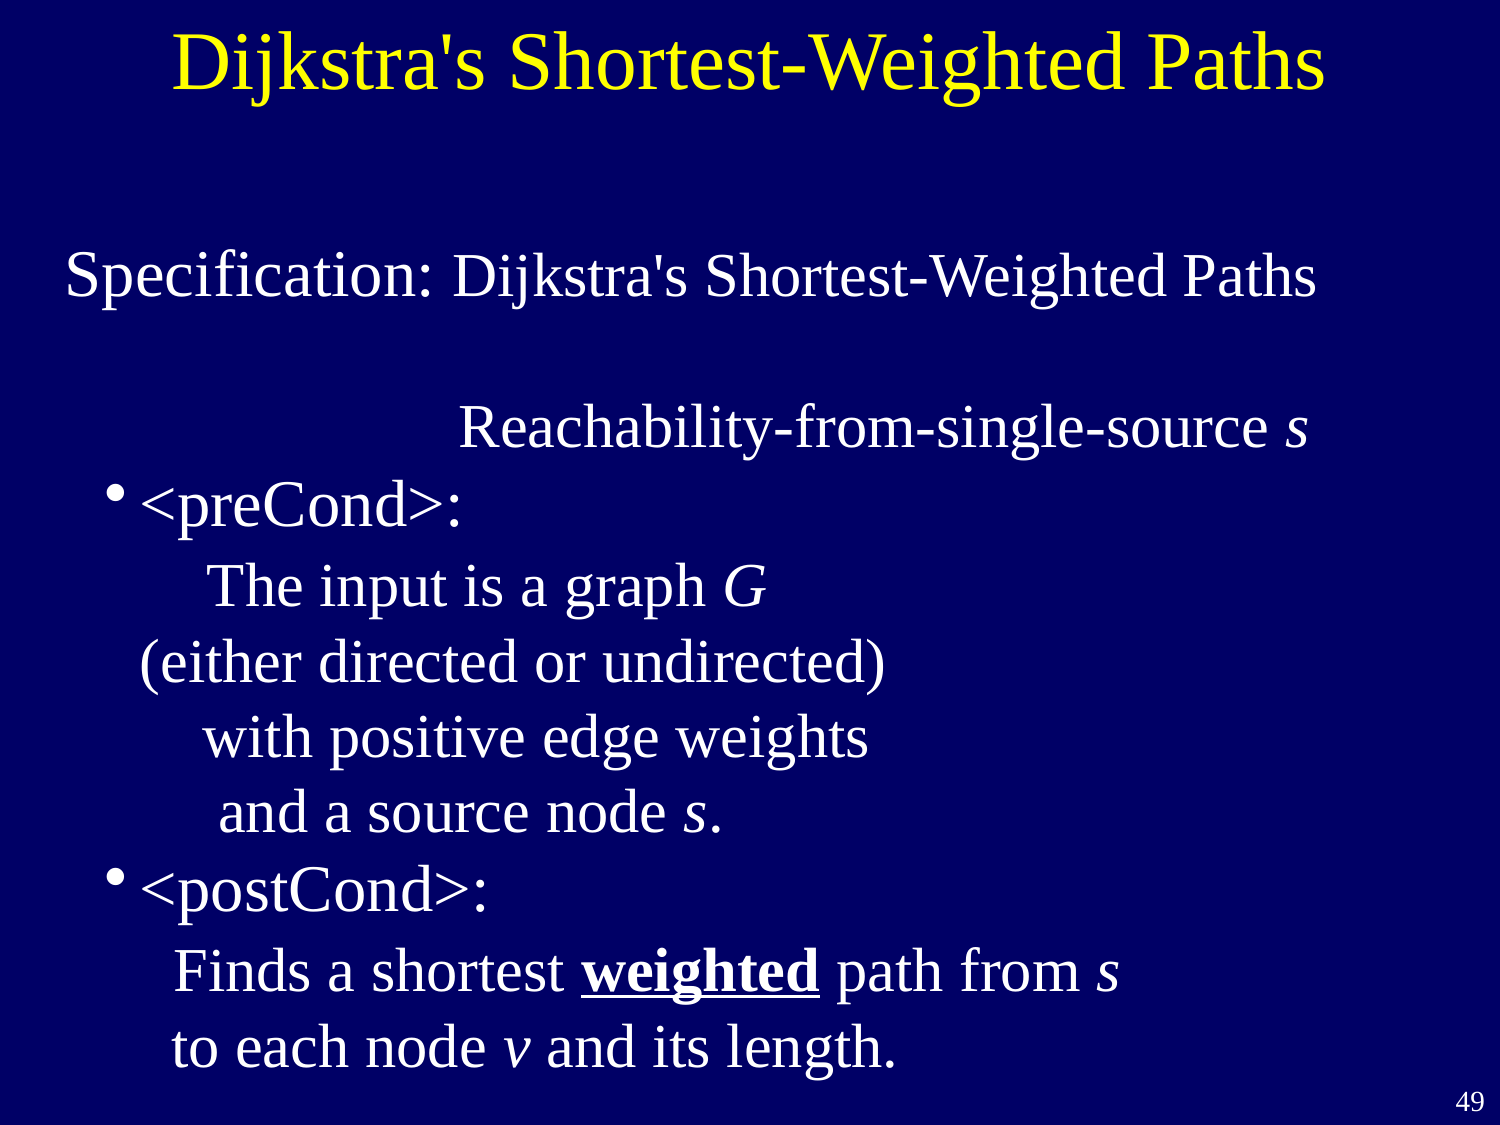

# Dijkstra's Shortest-Weighted Paths
Specification: Dijkstra's Shortest-Weighted Paths
                         Reachability-from-single-source s
<preCond>:
    The input is a graph G
(either directed or undirected)
    with positive edge weights
     and a source node s.
<postCond>:
  Finds a shortest weighted path from s
  to each node v and its length.